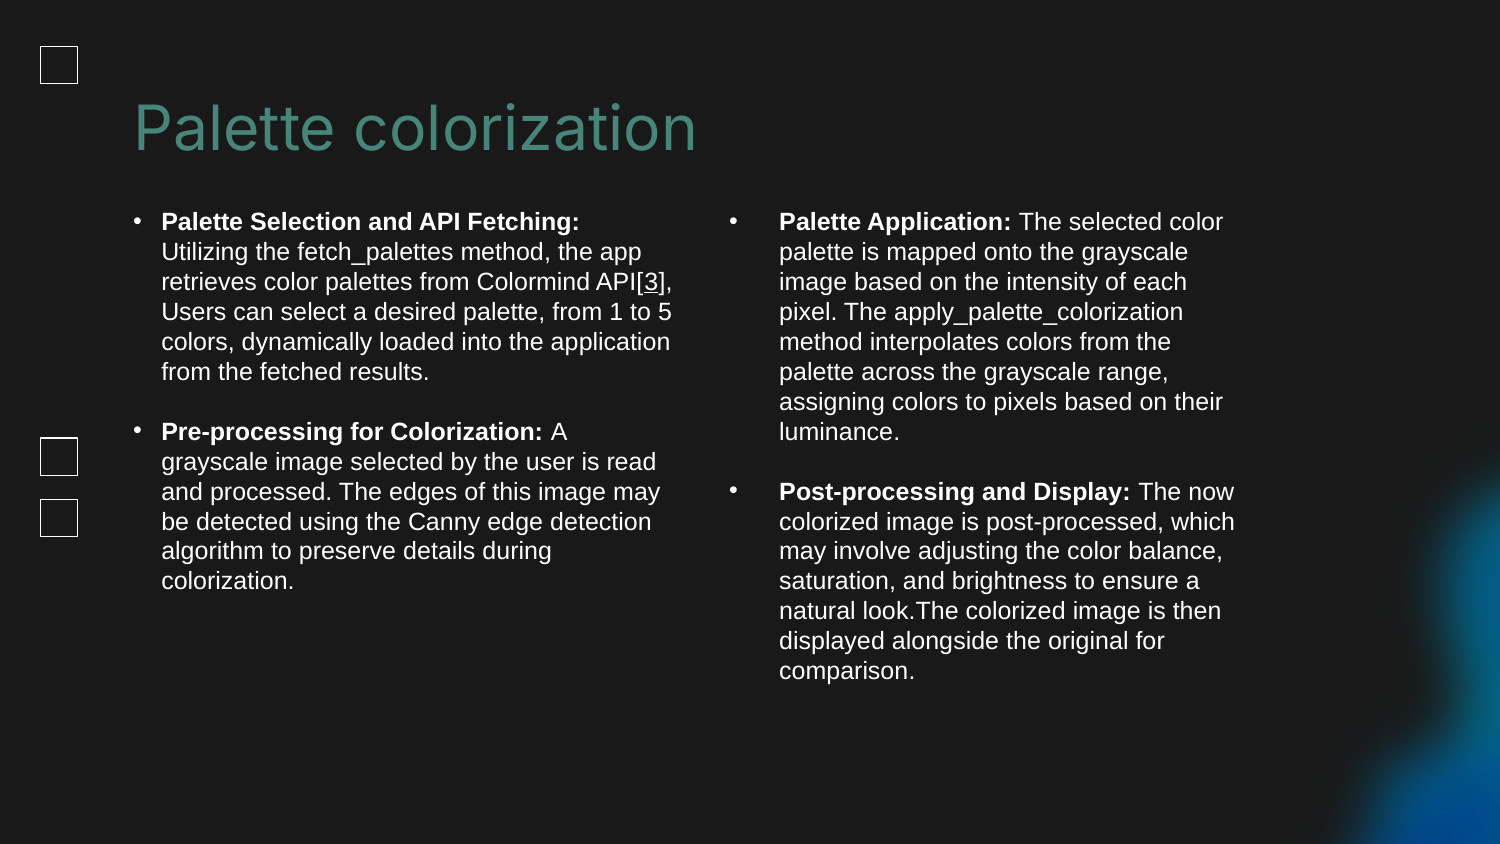

# Palette colorization
Palette Application: The selected color palette is mapped onto the grayscale image based on the intensity of each pixel. The apply_palette_colorization method interpolates colors from the palette across the grayscale range, assigning colors to pixels based on their luminance.

Post-processing and Display: The now colorized image is post-processed, which may involve adjusting the color balance, saturation, and brightness to ensure a natural look.The colorized image is then displayed alongside the original for comparison.
Palette Selection and API Fetching: Utilizing the fetch_palettes method, the app retrieves color palettes from Colormind API[3], Users can select a desired palette, from 1 to 5 colors, dynamically loaded into the application from the fetched results.

Pre-processing for Colorization: A grayscale image selected by the user is read and processed. The edges of this image may be detected using the Canny edge detection algorithm to preserve details during colorization.